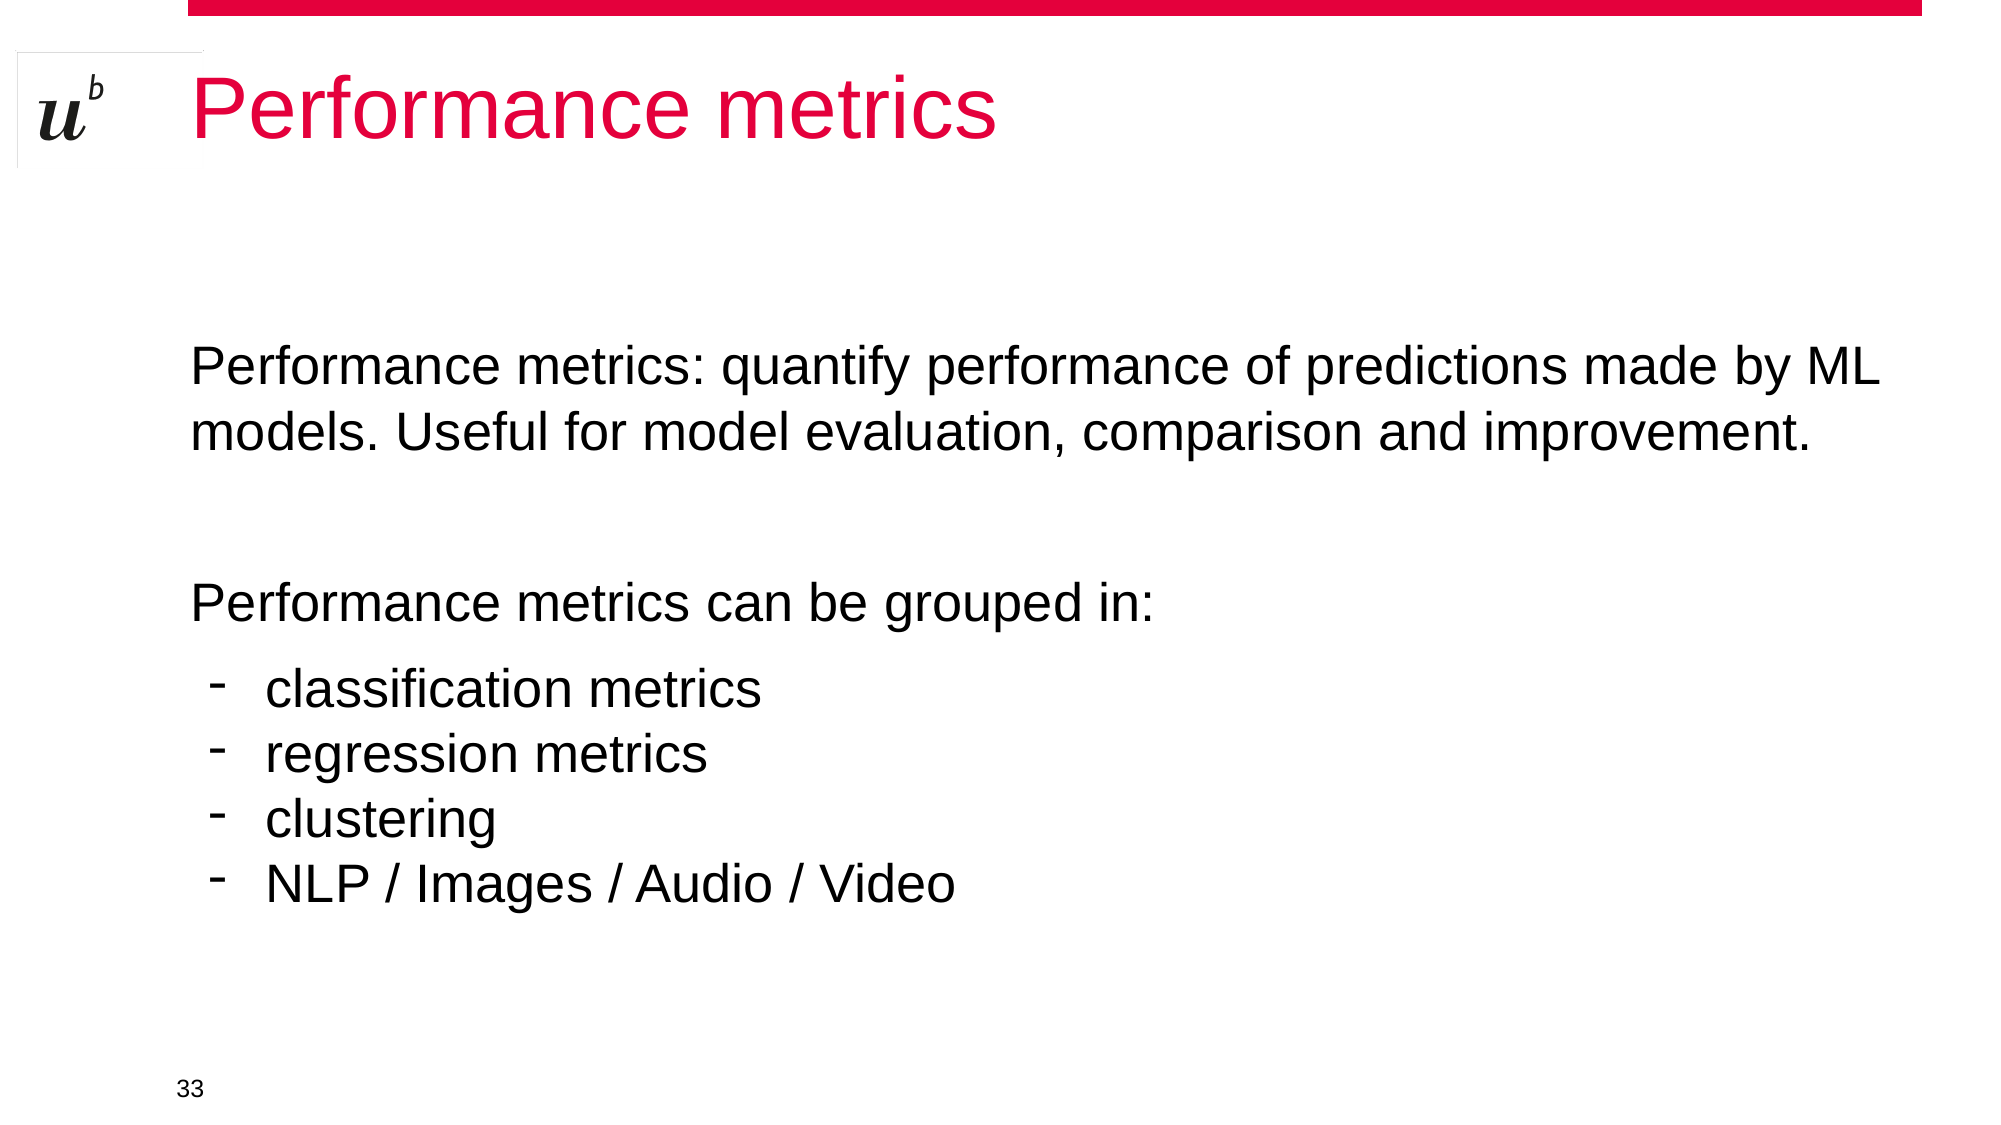

# Performance metrics

Performance metrics: quantify performance of predictions made by ML models. Useful for model evaluation, comparison and improvement.

Performance metrics can be grouped in:
classification metrics
regression metrics
clustering
NLP / Images / Audio / Video

33